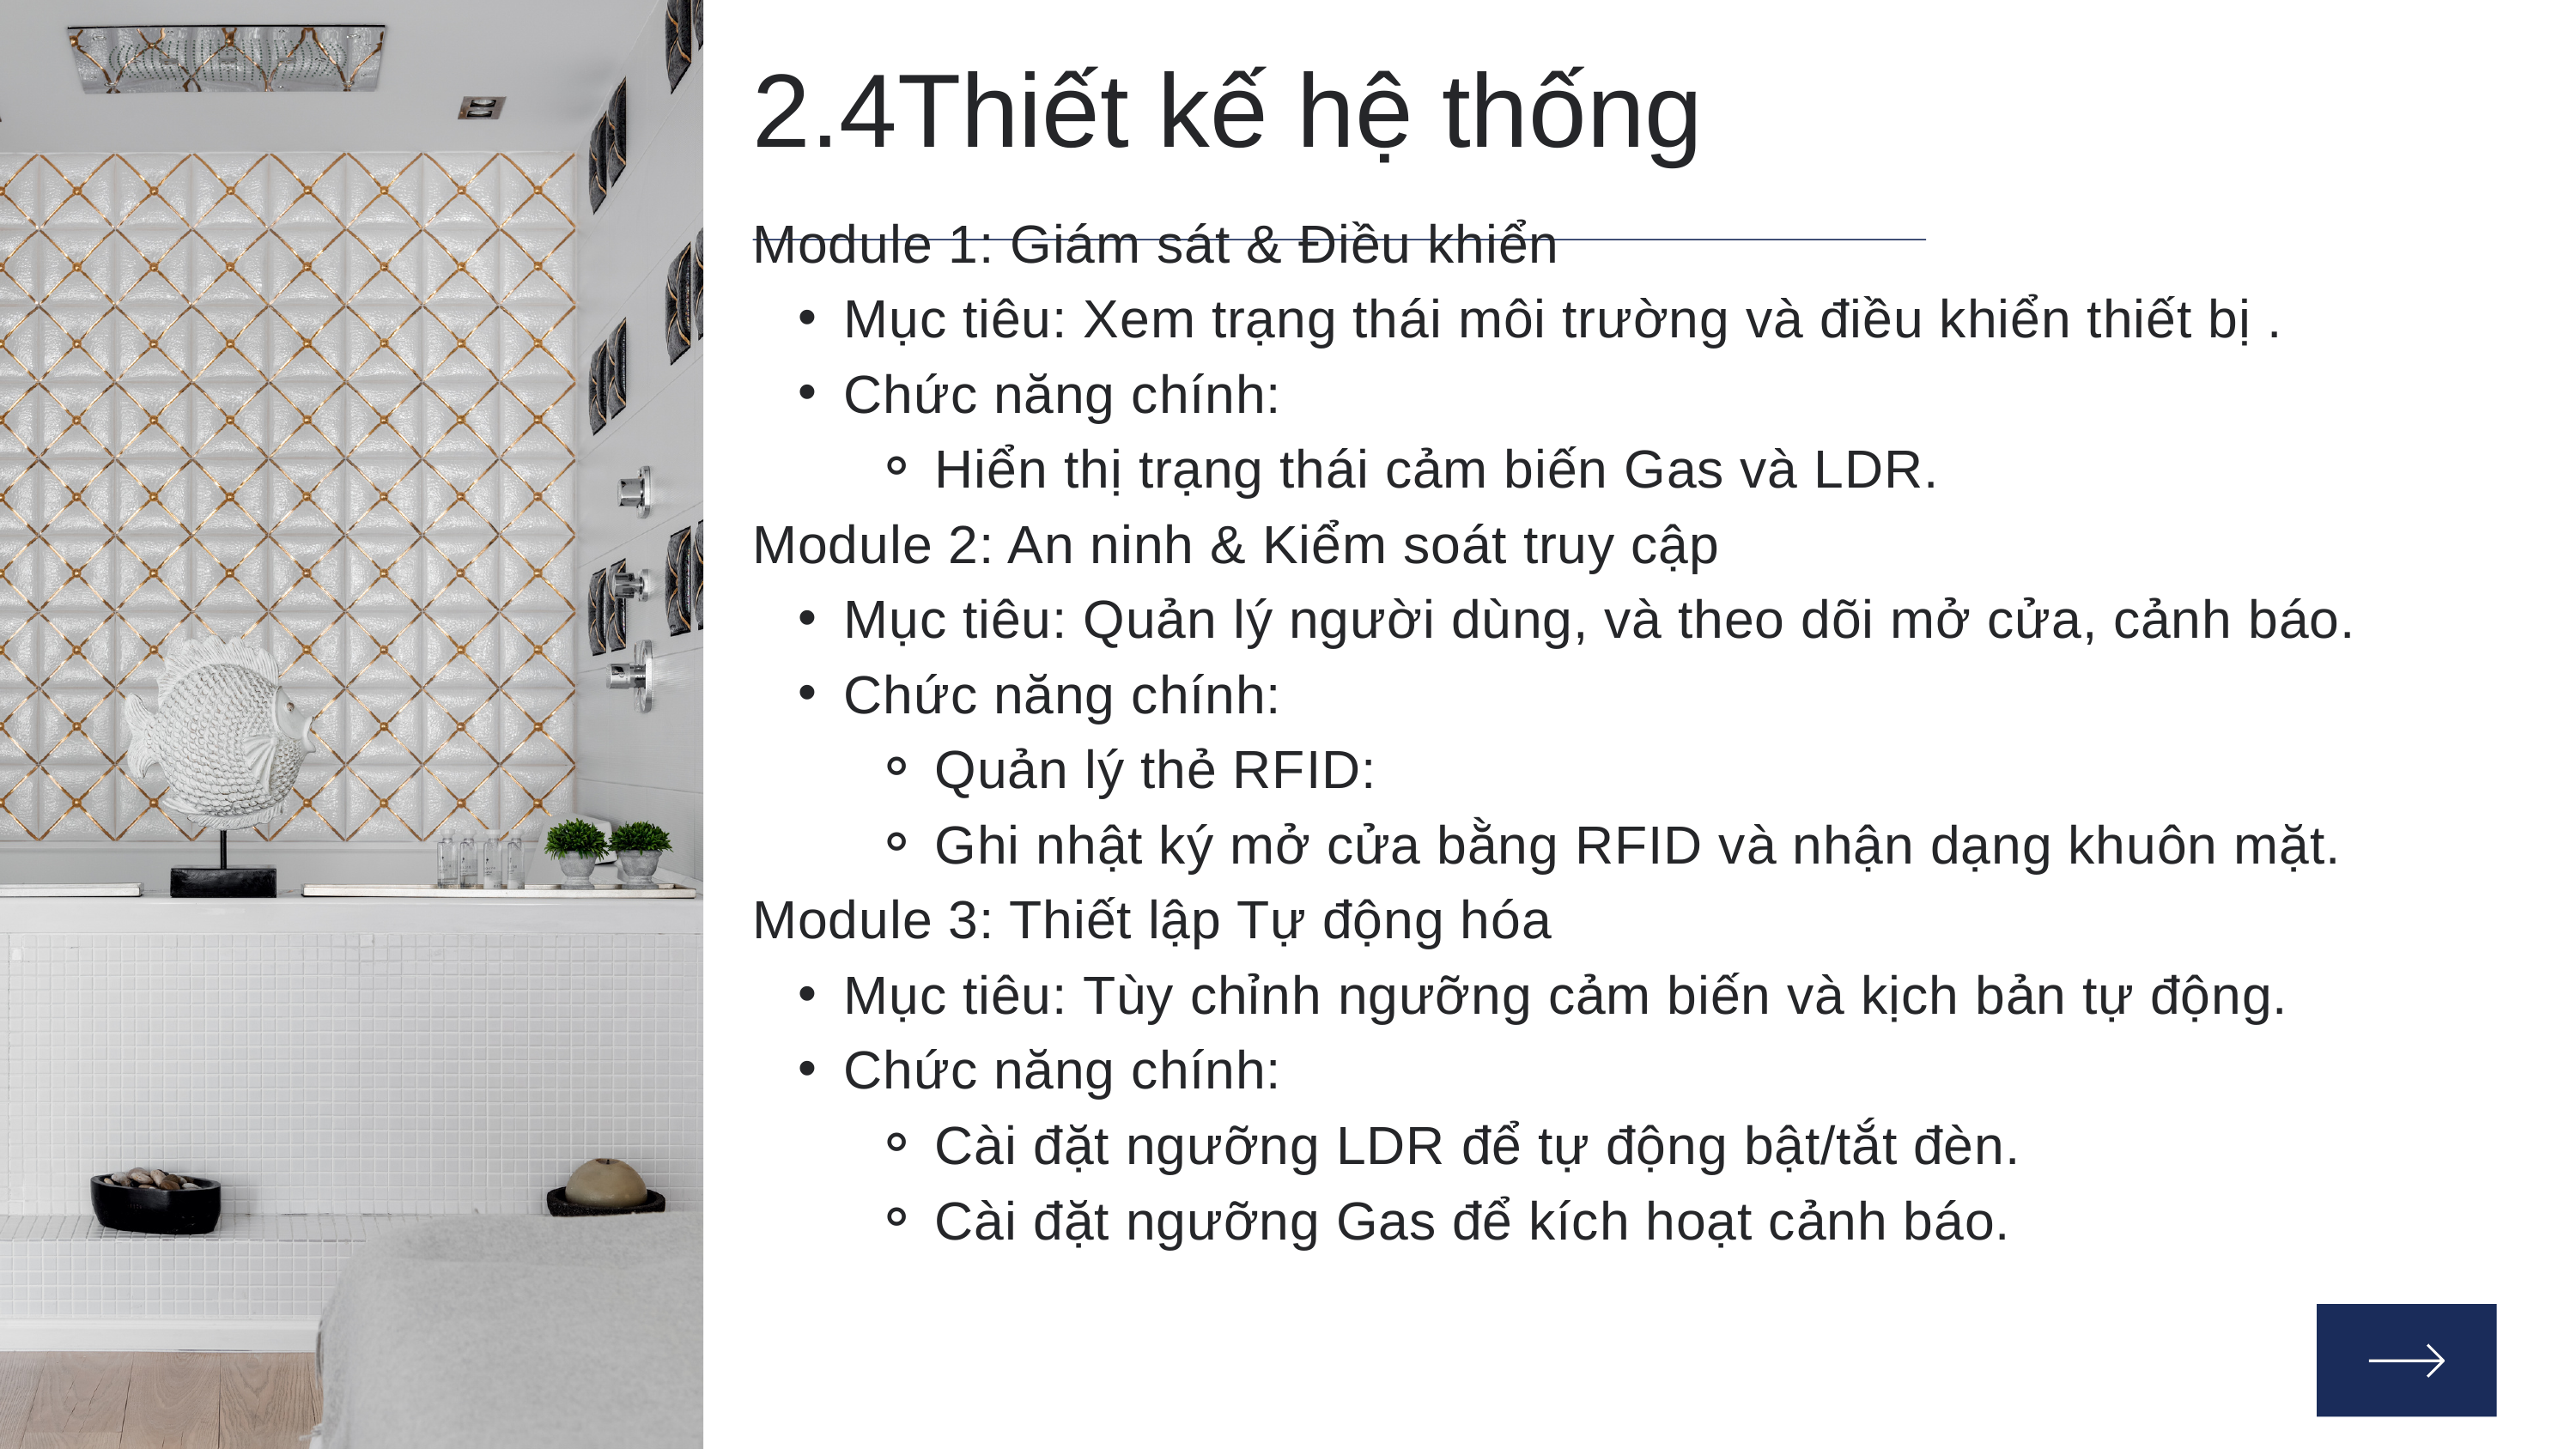

2.4Thiết kế hệ thống

Module 1: Giám sát & Điều khiển
Mục tiêu: Xem trạng thái môi trường và điều khiển thiết bị .
Chức năng chính:
Hiển thị trạng thái cảm biến Gas và LDR.
Module 2: An ninh & Kiểm soát truy cập
Mục tiêu: Quản lý người dùng, và theo dõi mở cửa, cảnh báo.
Chức năng chính:
Quản lý thẻ RFID:
Ghi nhật ký mở cửa bằng RFID và nhận dạng khuôn mặt.
Module 3: Thiết lập Tự động hóa
Mục tiêu: Tùy chỉnh ngưỡng cảm biến và kịch bản tự động.
Chức năng chính:
Cài đặt ngưỡng LDR để tự động bật/tắt đèn.
Cài đặt ngưỡng Gas để kích hoạt cảnh báo.